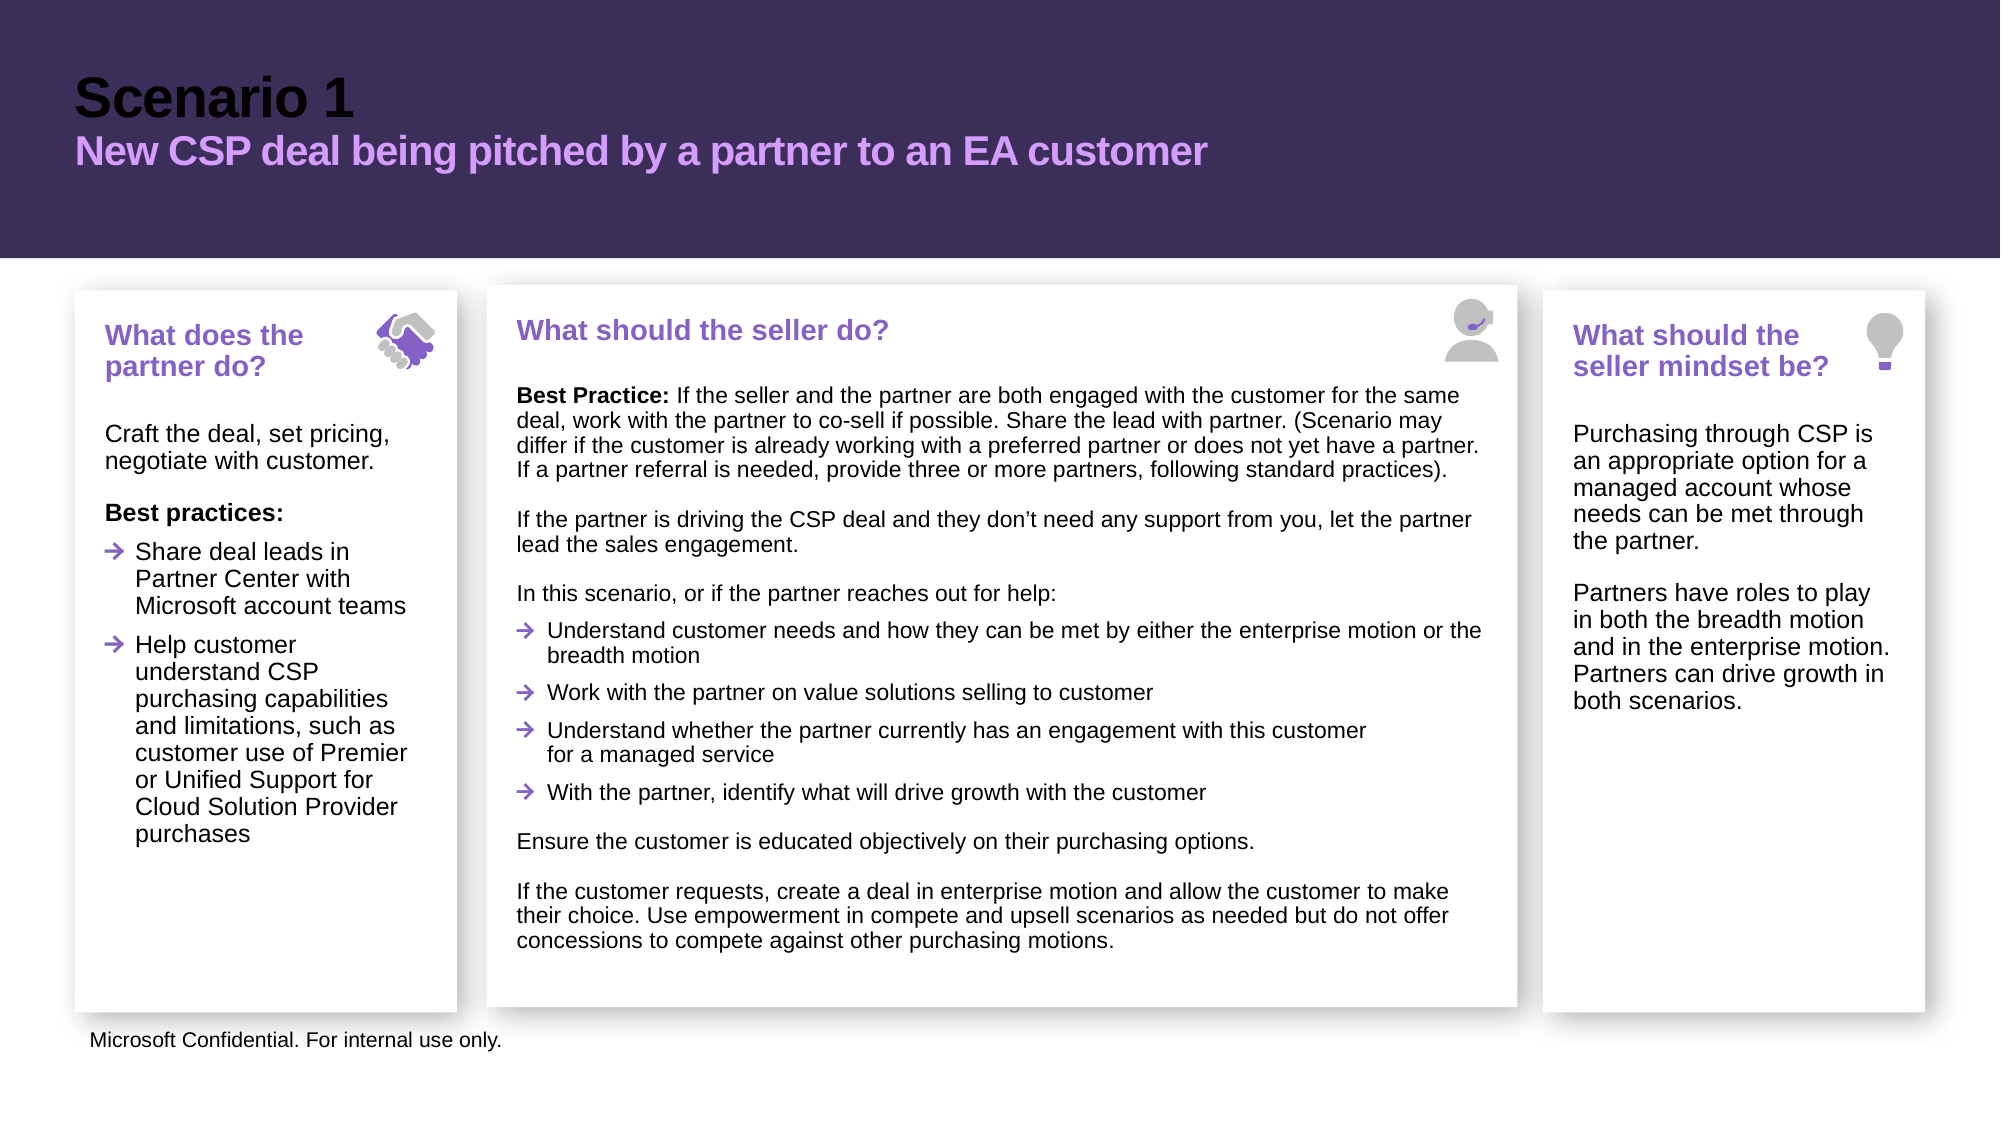

# Scenario 1
New CSP deal being pitched by a partner to an EA customer
What should the seller do?
Best Practice: If the seller and the partner are both engaged with the customer for the same deal, work with the partner to co-sell if possible. Share the lead with partner. (Scenario may differ if the customer is already working with a preferred partner or does not yet have a partner. If a partner referral is needed, provide three or more partners, following standard practices).
If the partner is driving the CSP deal and they don’t need any support from you, let the partner lead the sales engagement.
In this scenario, or if the partner reaches out for help:
Understand customer needs and how they can be met by either the enterprise motion or the breadth motion
Work with the partner on value solutions selling to customer
Understand whether the partner currently has an engagement with this customer
for a managed service
With the partner, identify what will drive growth with the customer
Ensure the customer is educated objectively on their purchasing options.
If the customer requests, create a deal in enterprise motion and allow the customer to make their choice. Use empowerment in compete and upsell scenarios as needed but do not offer concessions to compete against other purchasing motions.

What should the
seller mindset be?
Purchasing through CSP is an appropriate option for a managed account whose needs can be met through the partner.
Partners have roles to play in both the breadth motion and in the enterprise motion. Partners can drive growth in both scenarios.

What does the
partner do?
Craft the deal, set pricing, negotiate with customer.
Best practices:
Share deal leads in Partner Center with Microsoft account teams
Help customer understand CSP purchasing capabilities and limitations, such as customer use of Premier or Unified Support for Cloud Solution Provider purchases